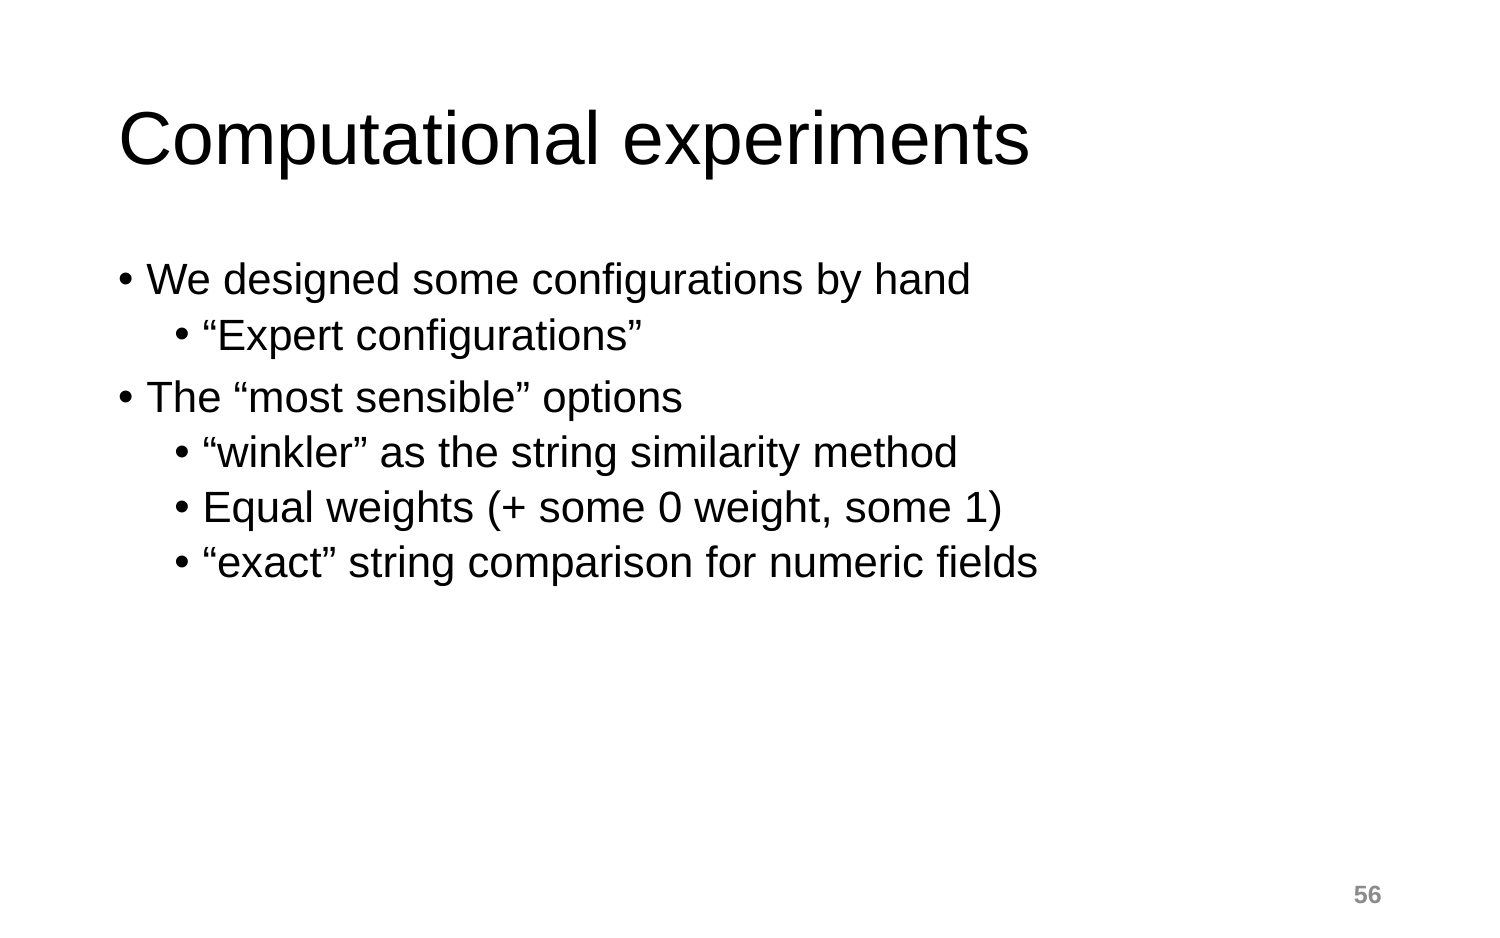

# Computational experiments
We designed some configurations by hand
“Expert configurations”
The “most sensible” options
“winkler” as the string similarity method
Equal weights (+ some 0 weight, some 1)
“exact” string comparison for numeric fields
56